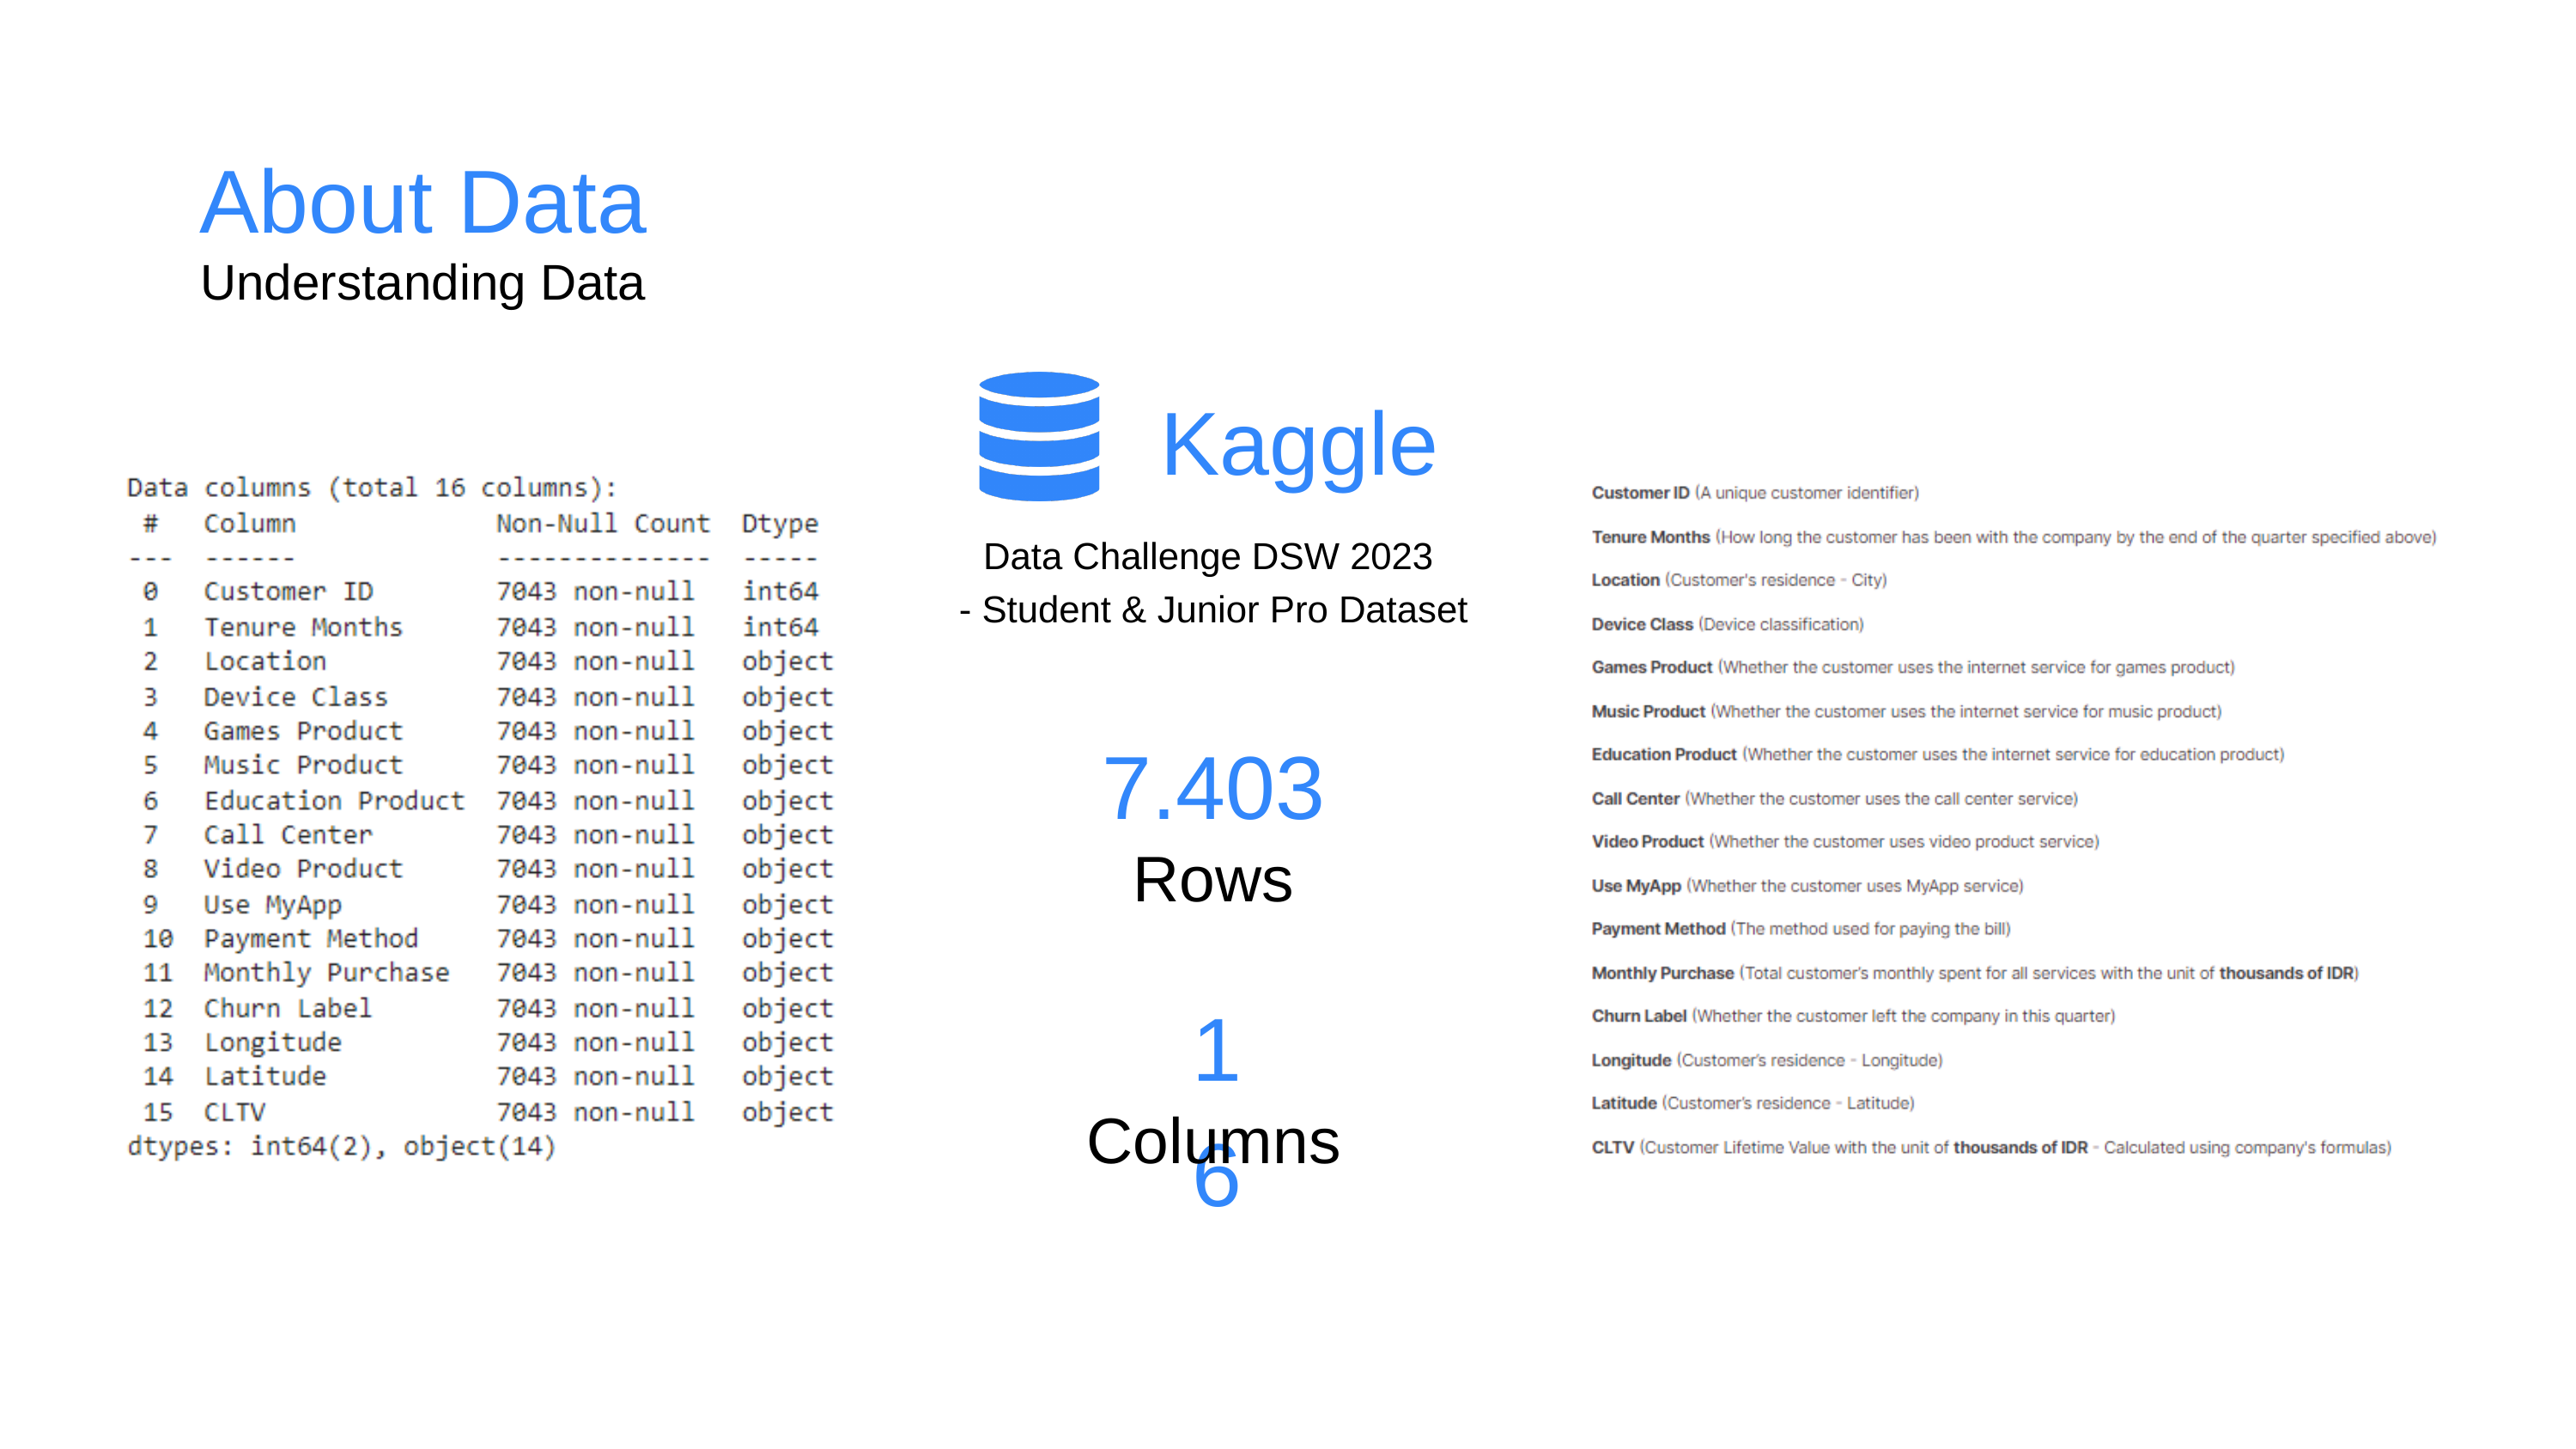

About Data
Understanding Data

Kaggle

Data Challenge DSW 2023
- Student & Junior Pro Dataset
7.403
Rows
16
Columns